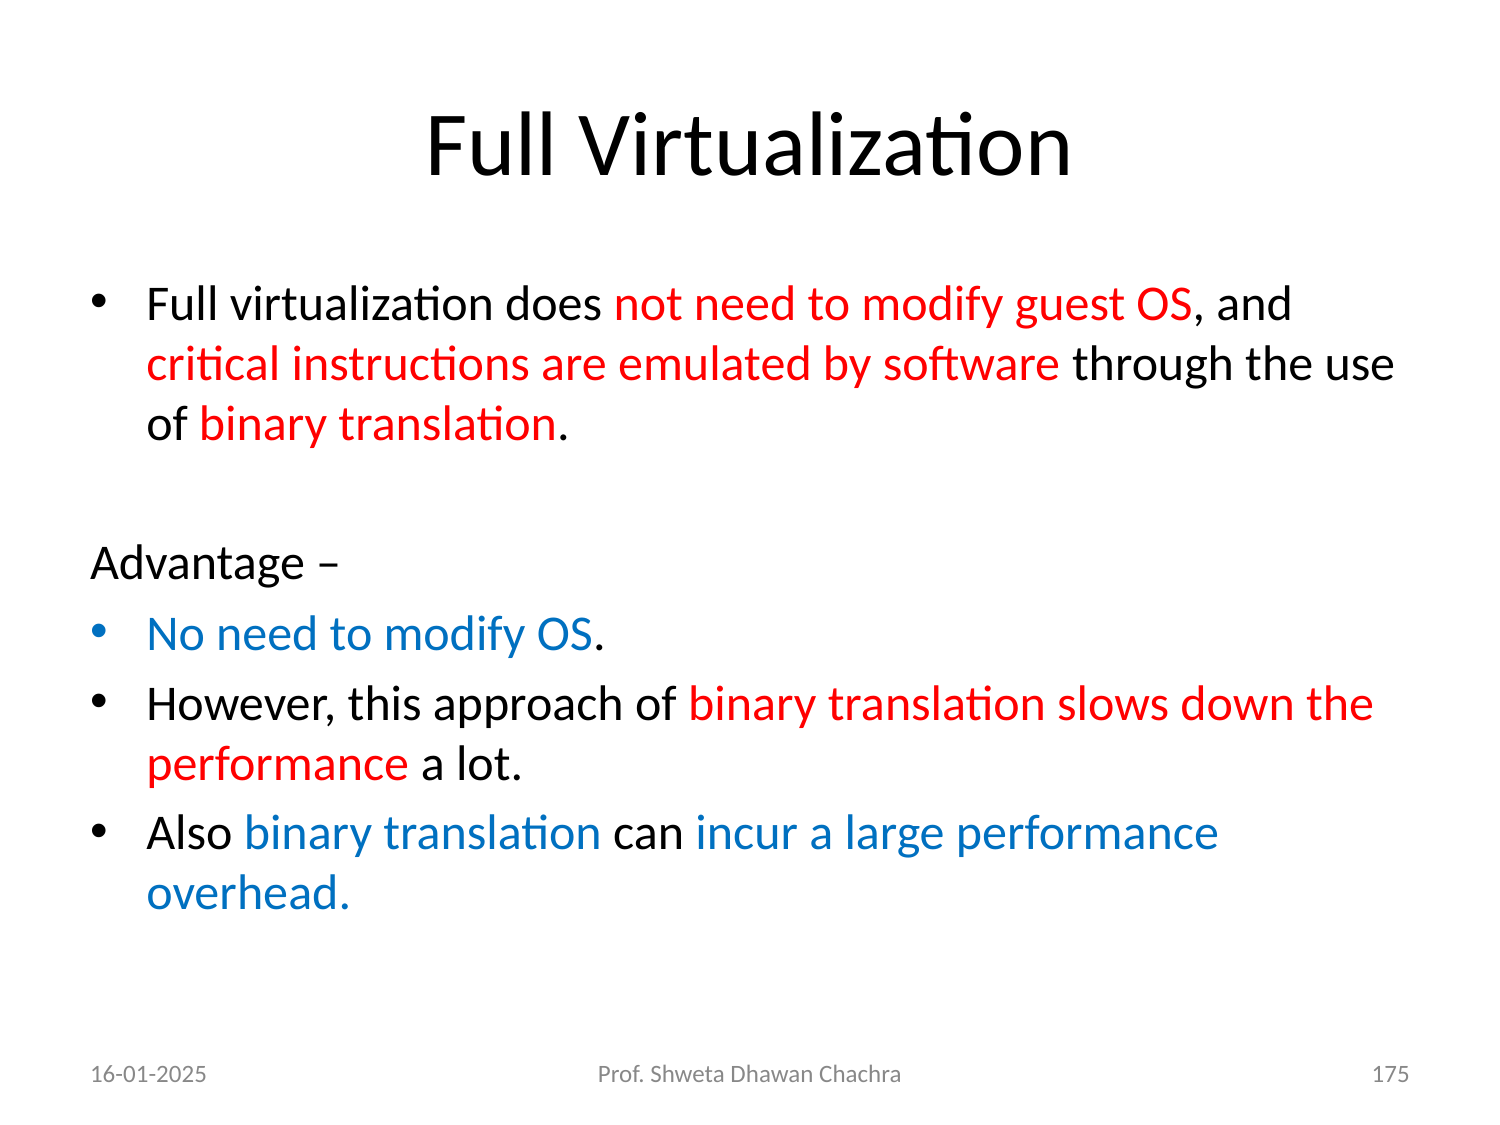

# Full Virtualization
Full virtualization does not need to modify guest OS, and critical instructions are emulated by software through the use of binary translation.

Advantage –
No need to modify OS.
However, this approach of binary translation slows down the performance a lot.
Also binary translation can incur a large performance overhead.

16-01-2025
Prof. Shweta Dhawan Chachra
175